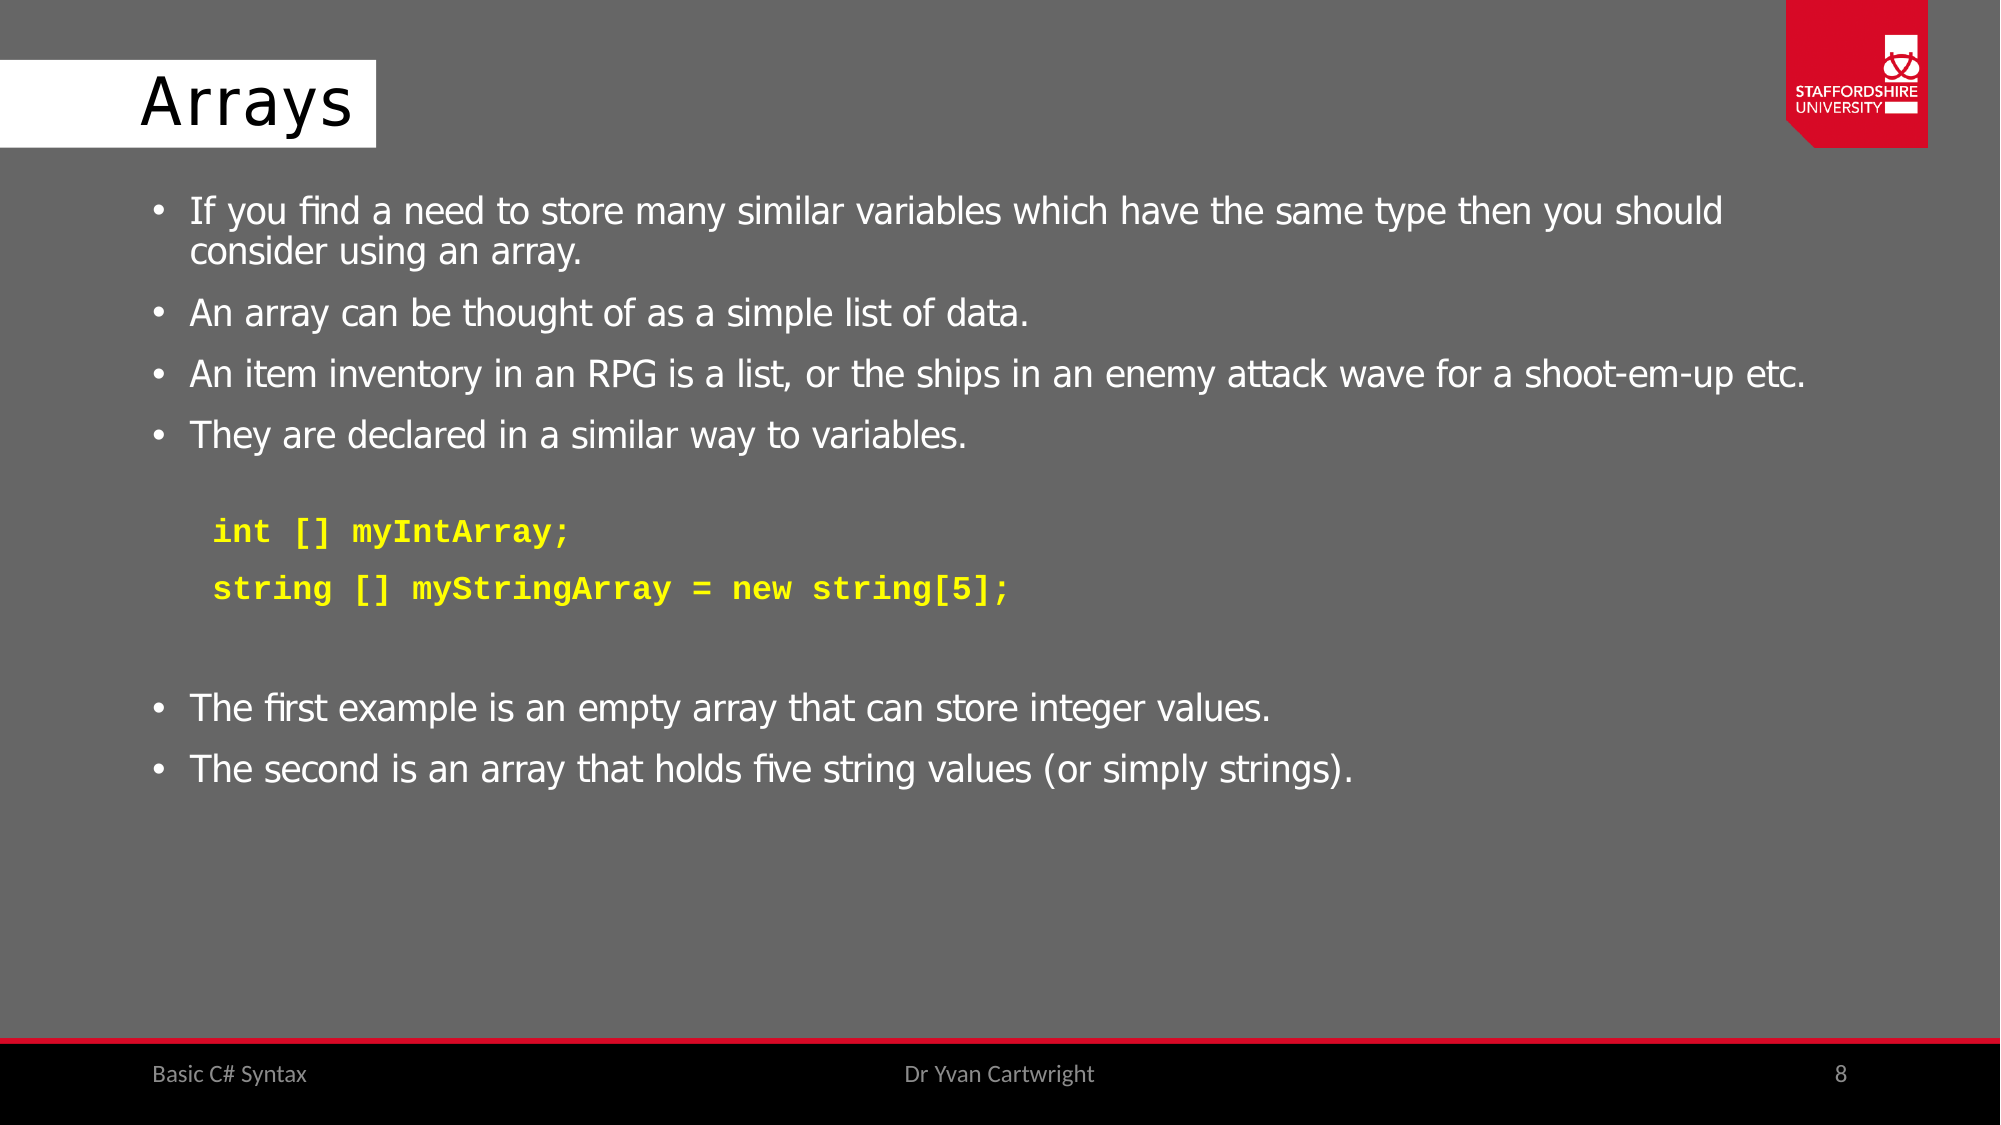

# Arrays
If you find a need to store many similar variables which have the same type then you should consider using an array.
An array can be thought of as a simple list of data.
An item inventory in an RPG is a list, or the ships in an enemy attack wave for a shoot-em-up etc.
They are declared in a similar way to variables.

   int [] myIntArray;
   string [] myStringArray = new string[5];

The first example is an empty array that can store integer values.
The second is an array that holds five string values (or simply strings).
Basic C# Syntax
Dr Yvan Cartwright
8